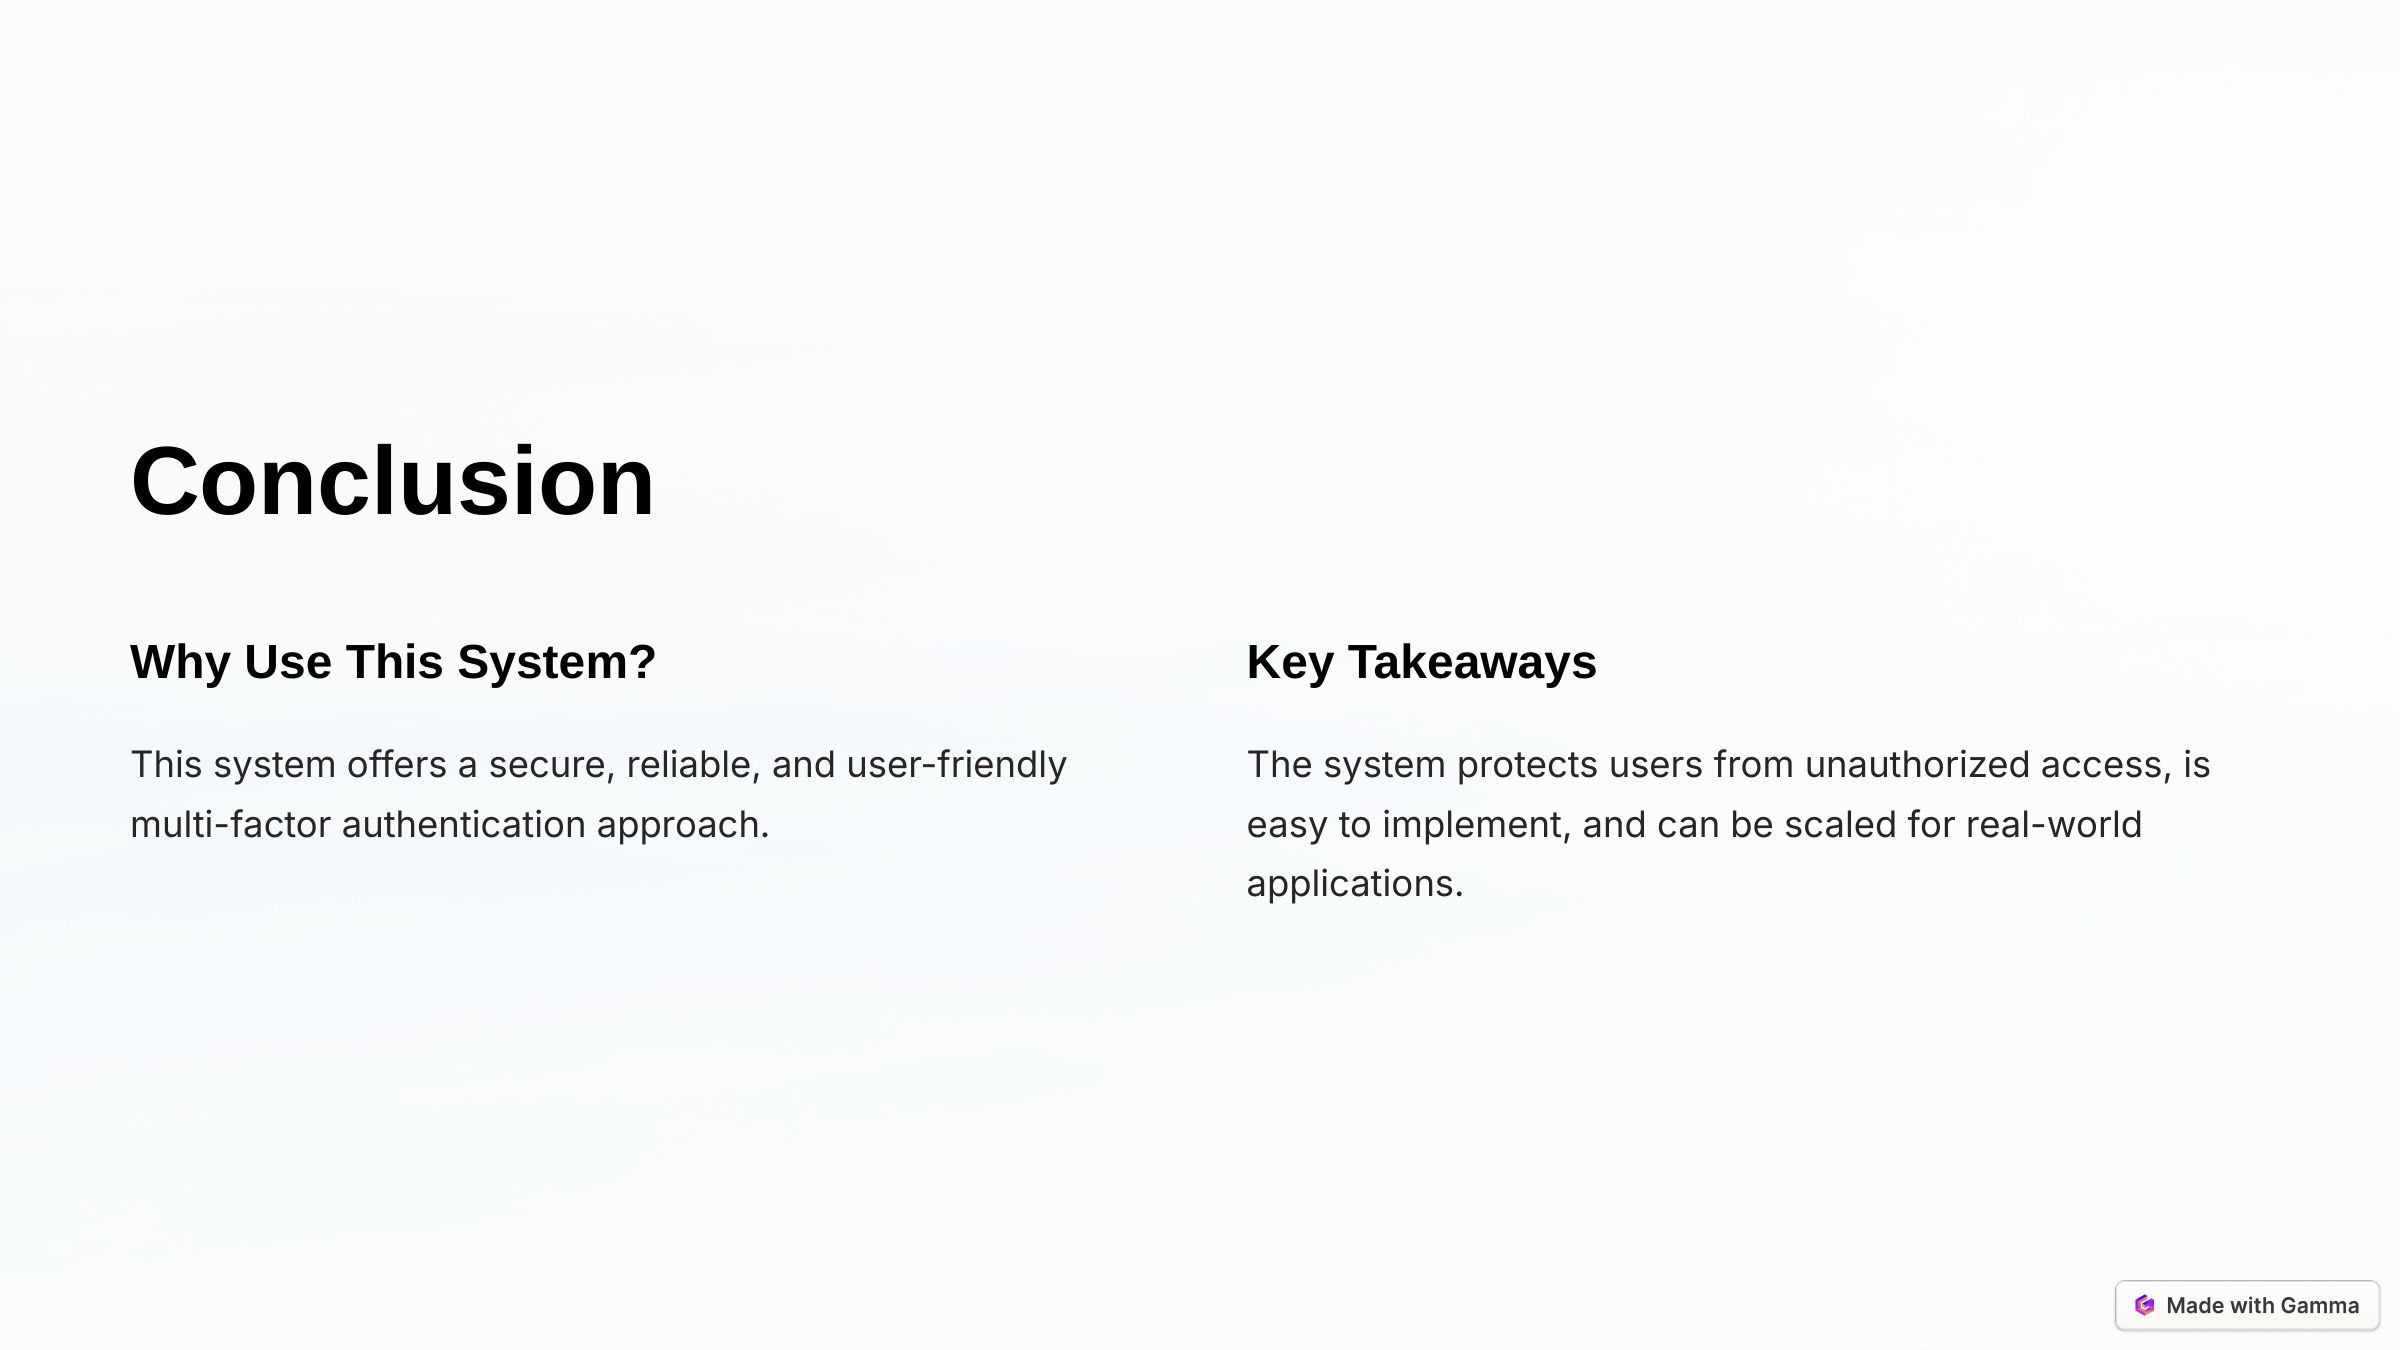

Conclusion
Why Use This System?
Key Takeaways
This system offers a secure, reliable, and user-friendly multi-factor authentication approach.
The system protects users from unauthorized access, is easy to implement, and can be scaled for real-world applications.